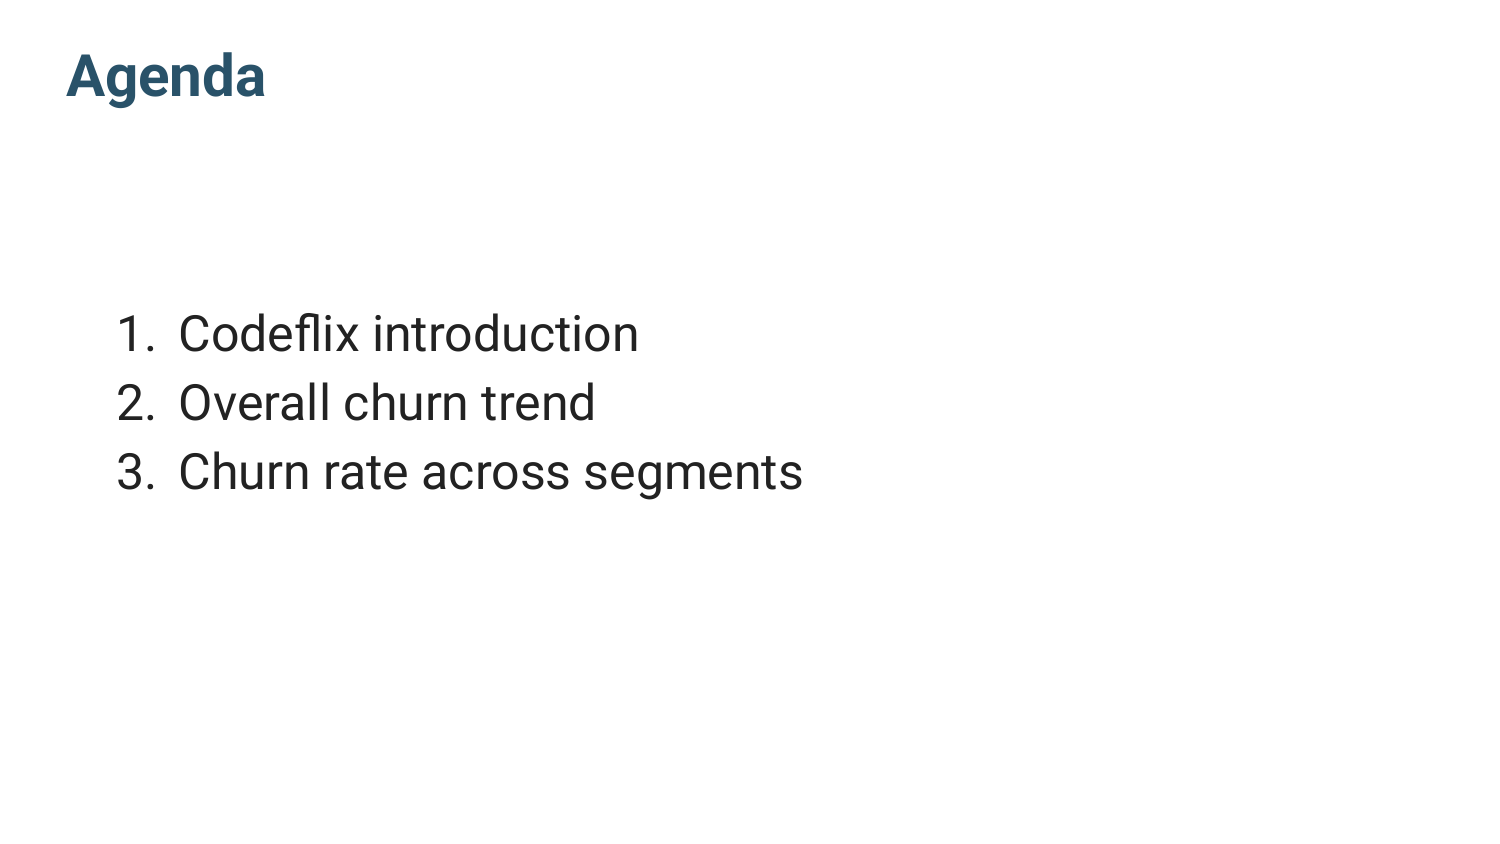

# Agenda
Codeflix introduction
Overall churn trend
Churn rate across segments